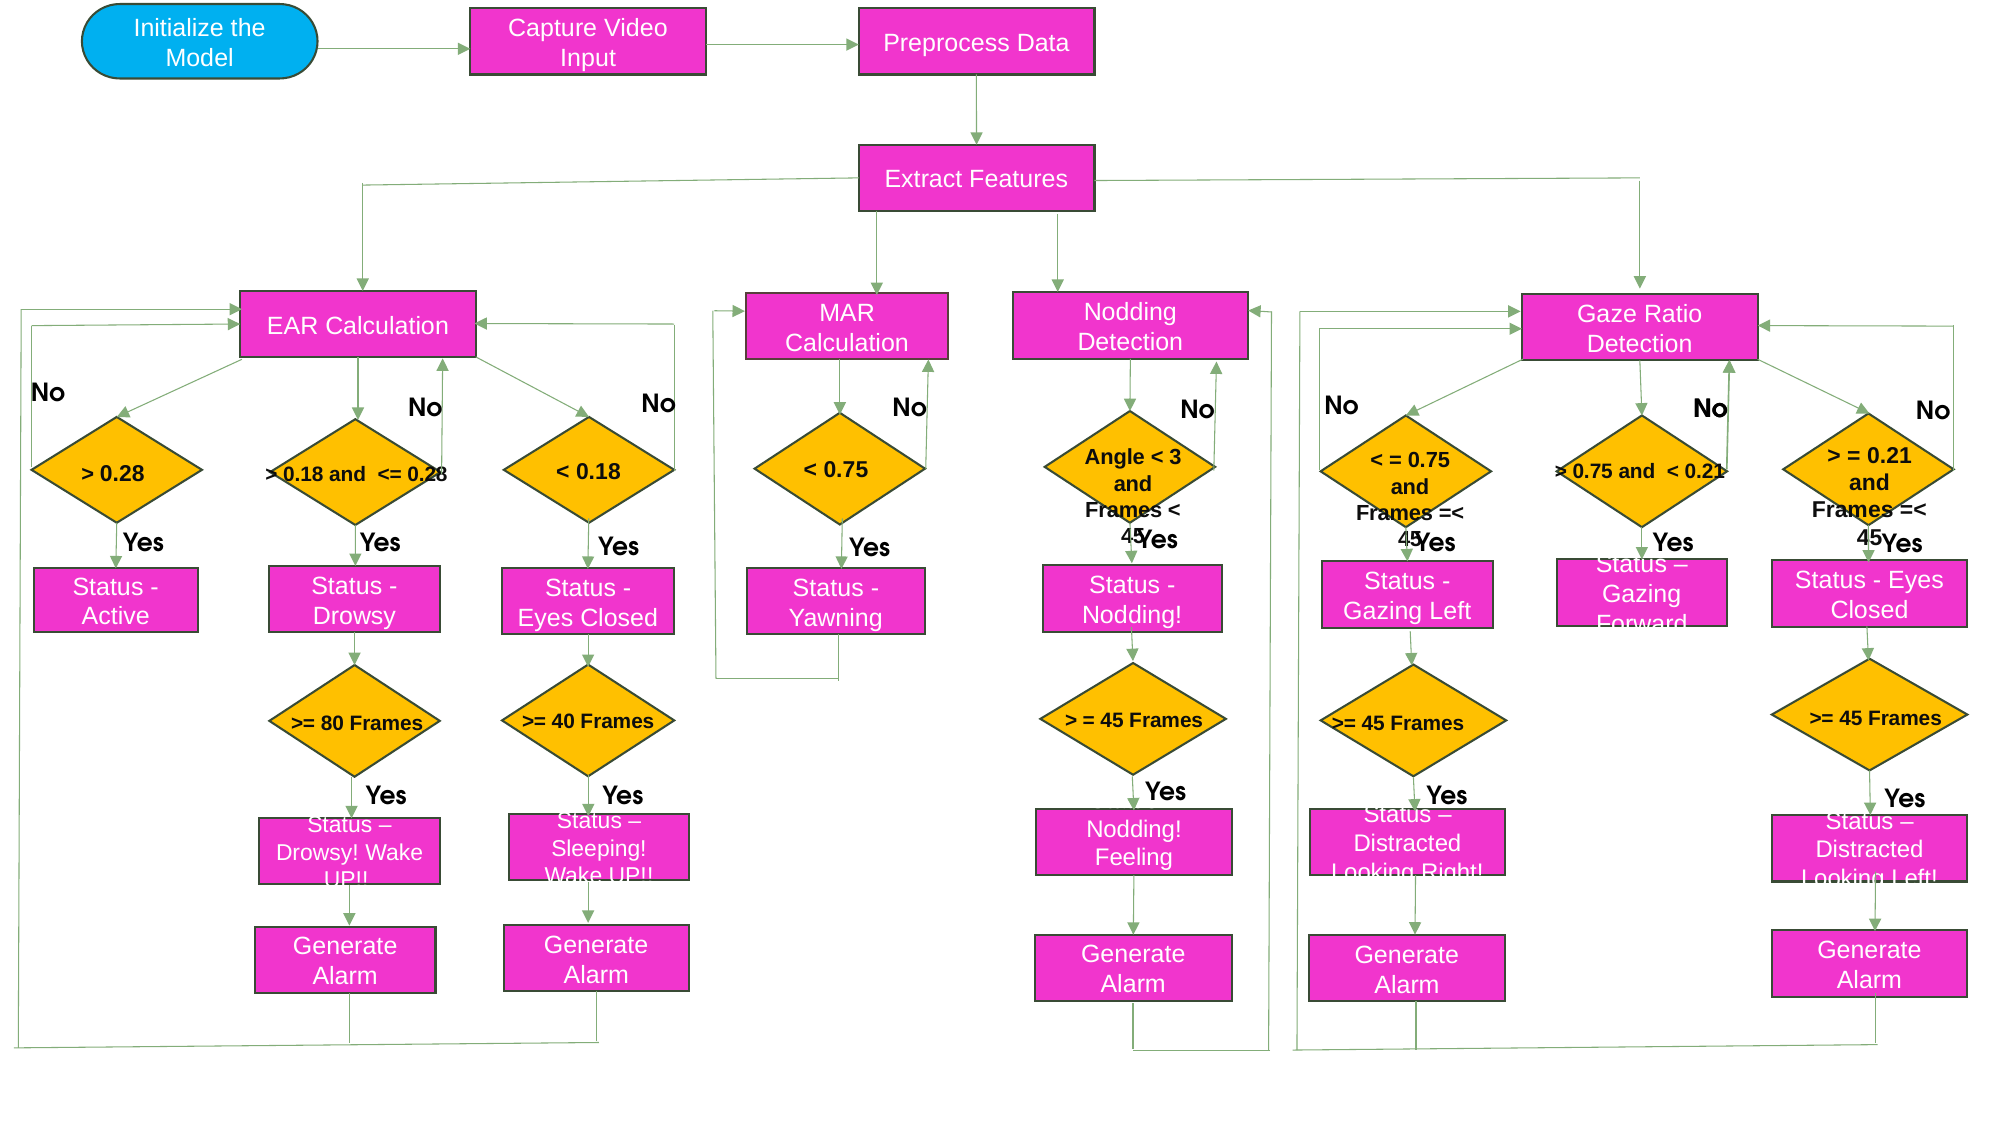

Initialize the Model
Capture Video Input
Preprocess Data
Extract Features
EAR Calculation
Nodding Detection
MAR Calculation
Gaze Ratio Detection
No
No
No
No
No
No
No
No
No

> = 0.21 and Frames =< 45
Angle < 3 and
Frames < 45
< = 0.75 and Frames =< 45
< 0.75
< 0.18
> 0.28
> 0.75 and  < 0.21
> 0.18 and  <= 0.28
Yes
Yes
Yes
Yes
Yes
Yes
Yes
Yes
Status – Gazing Forward
Status - Eyes Closed
Status - Gazing Left
Status - Nodding!
Status - Drowsy
Status - Eyes Closed
Status - Yawning
Status - Active

>= 45 Frames
> = 45 Frames
>= 40 Frames
>= 80 Frames
>= 45 Frames
Yes
Yes
Yes
Yes
Yes
Status –Nodding! Feeling Drowsy!!!!
Status – Distracted Looking Right!
Status – Sleeping! Wake UP!!
Status – Distracted Looking Left!
Status – Drowsy! Wake UP!!
Generate Alarm
Generate Alarm
Generate Alarm
Generate Alarm
Generate Alarm